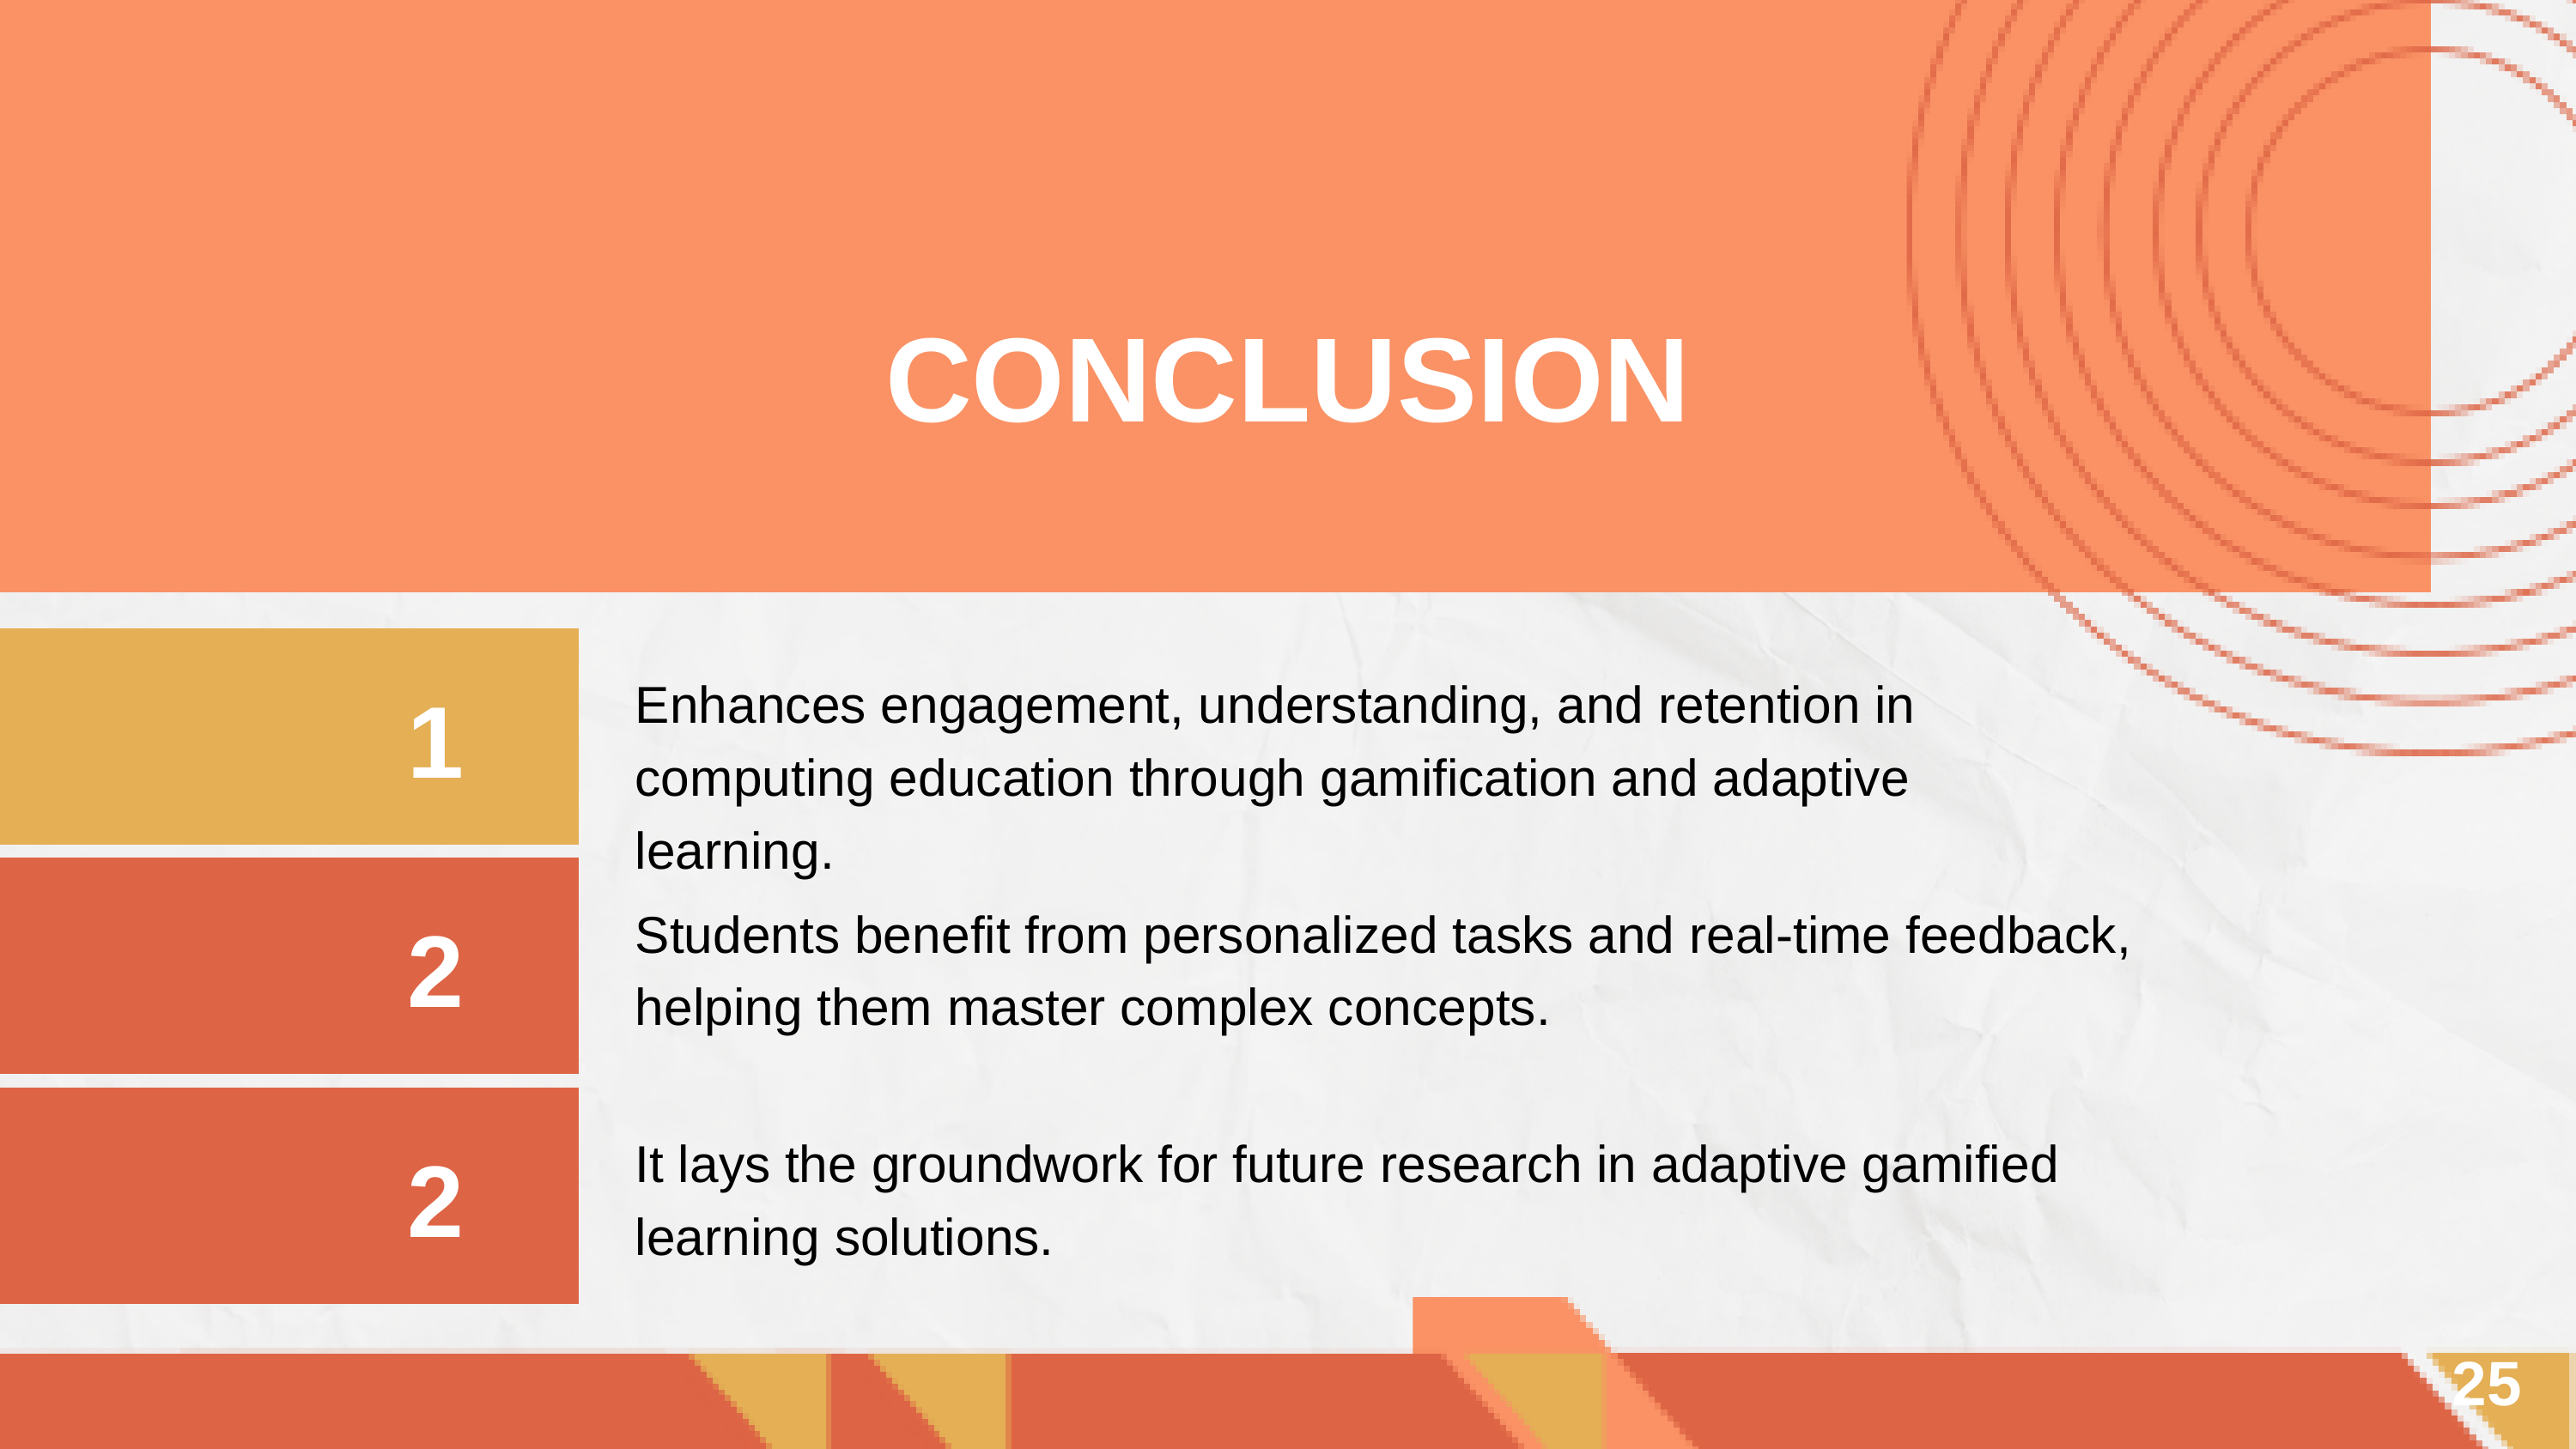

CONCLUSION

Enhances engagement, understanding, and retention in computing education through gamification and adaptive learning.
1

Students benefit from personalized tasks and real-time feedback, helping them master complex concepts.
2

It lays the groundwork for future research in adaptive gamified learning solutions.
2

25